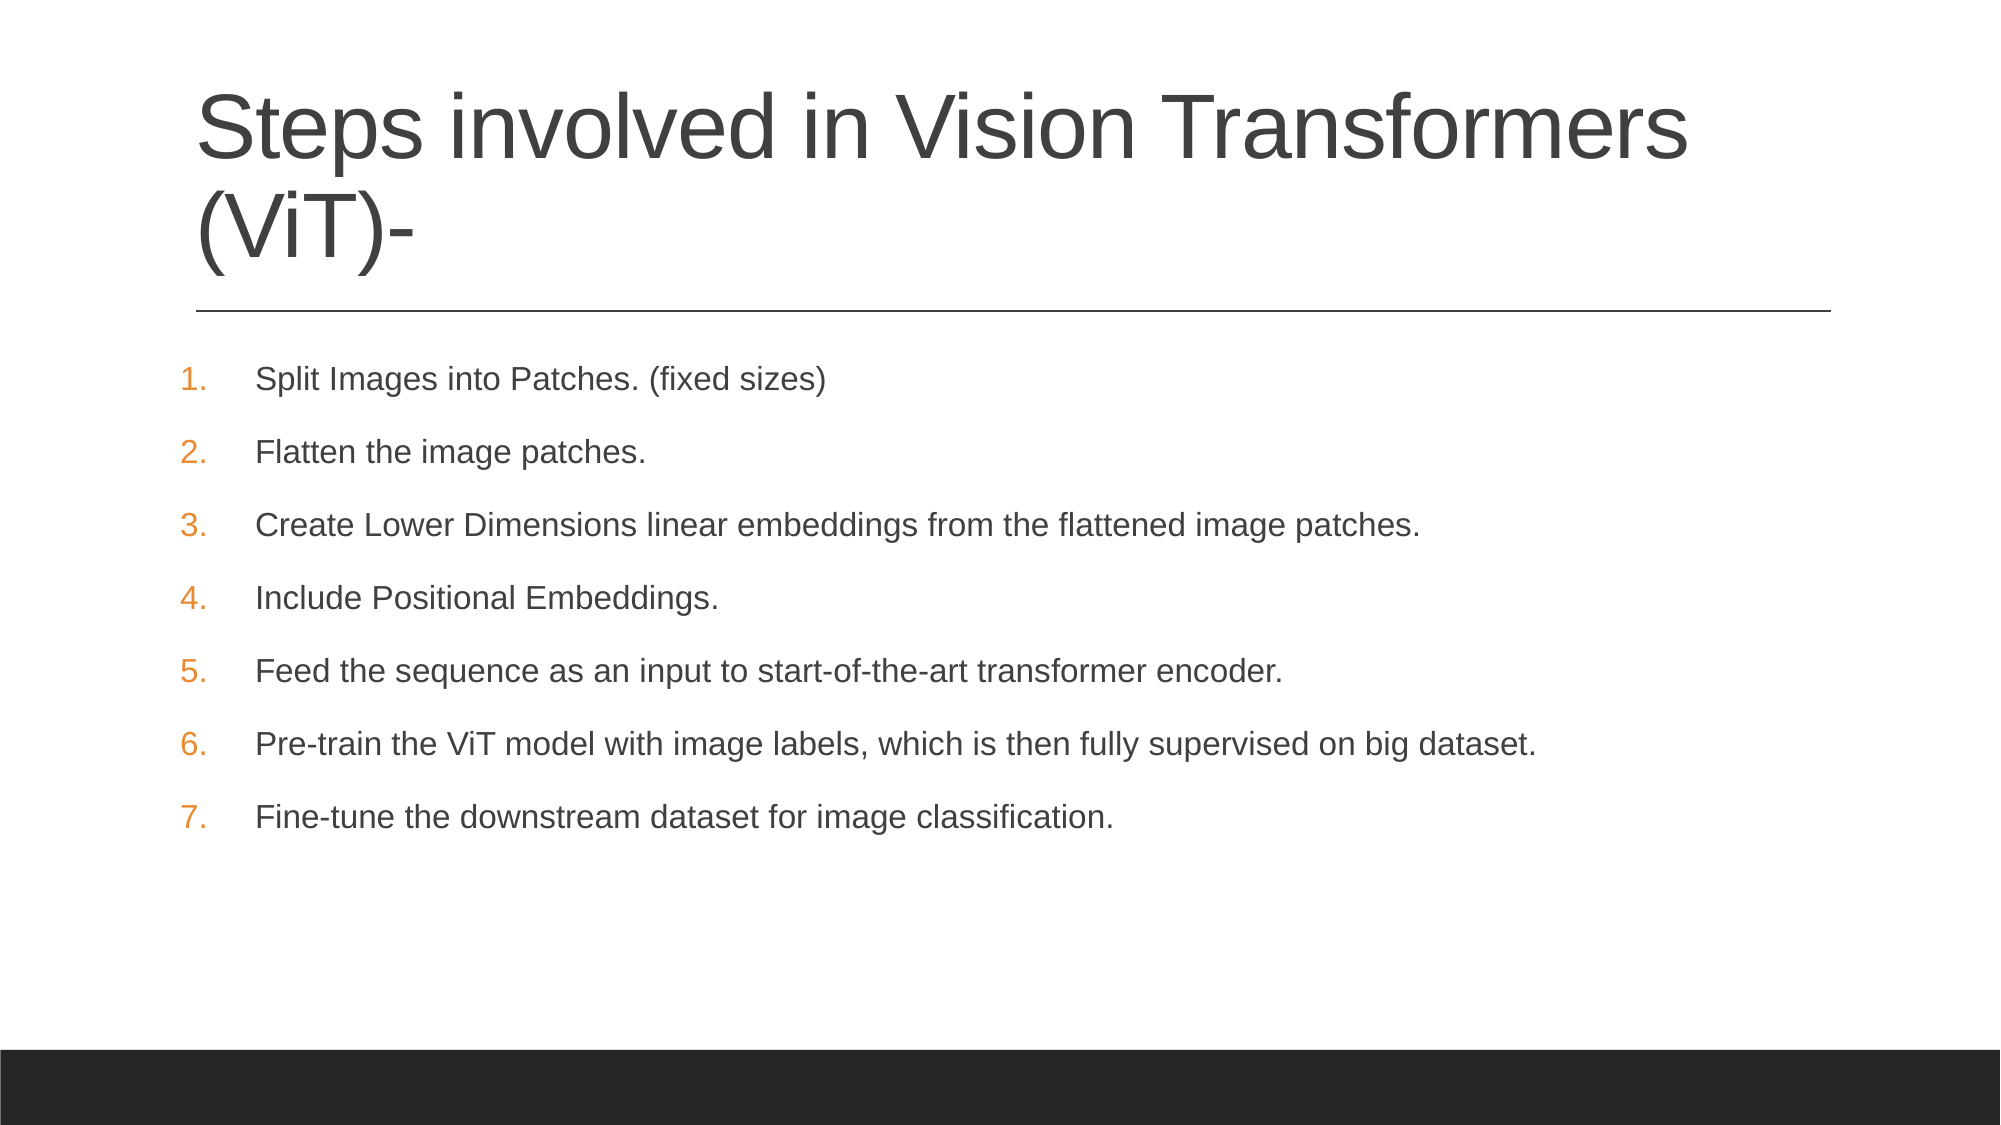

# Steps involved in Vision Transformers (ViT)-
Split Images into Patches. (fixed sizes)
Flatten the image patches.
Create Lower Dimensions linear embeddings from the flattened image patches.
Include Positional Embeddings.
Feed the sequence as an input to start-of-the-art transformer encoder.
Pre-train the ViT model with image labels, which is then fully supervised on big dataset.
Fine-tune the downstream dataset for image classification.